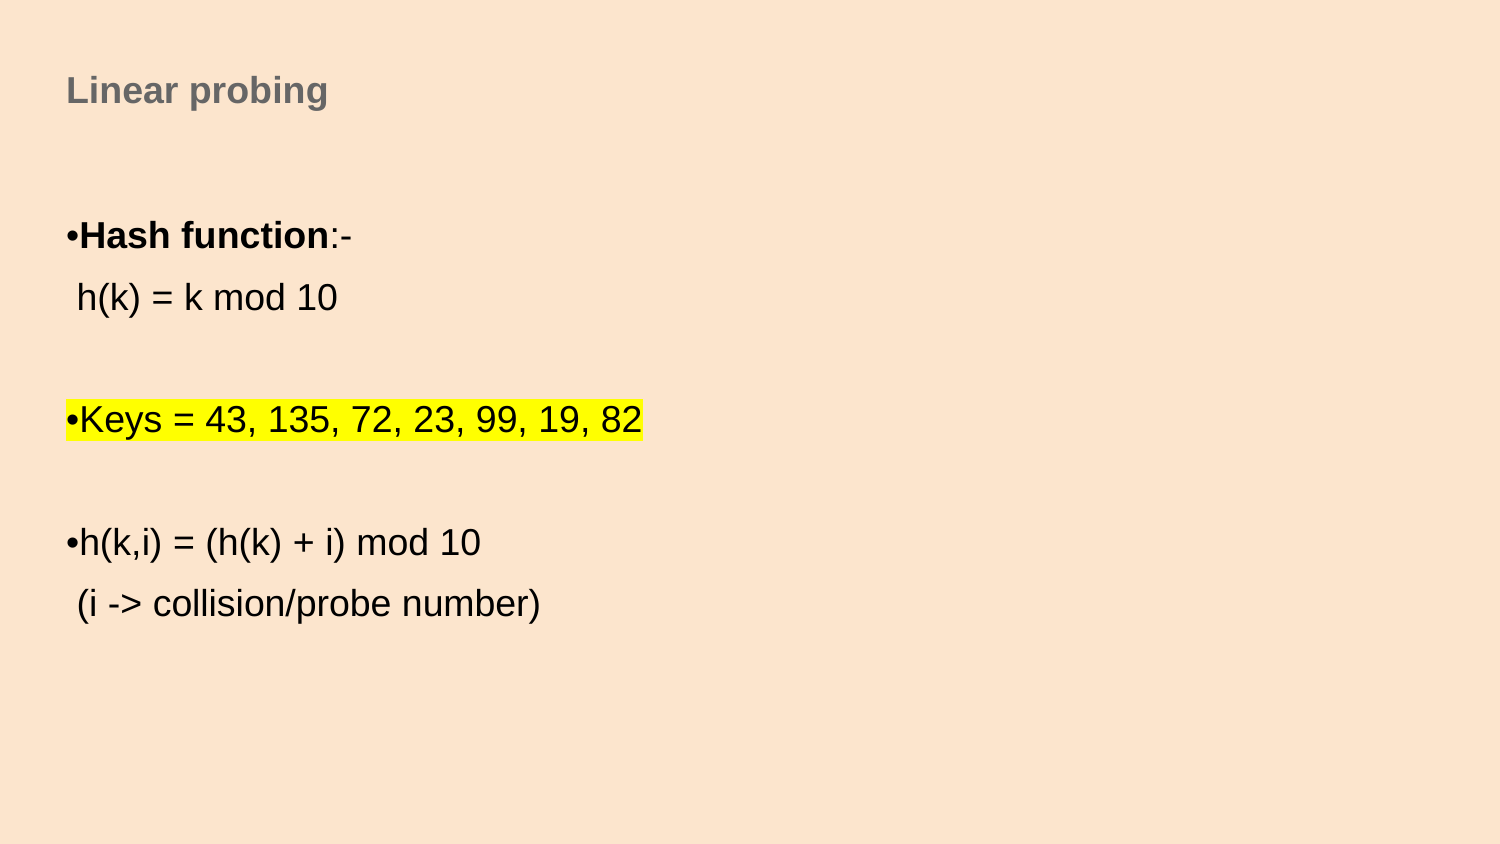

# Linear probing
•Hash function:-
 h(k) = k mod 10

•Keys = 43, 135, 72, 23, 99, 19, 82

•h(k,i) = (h(k) + i) mod 10
 (i -> collision/probe number)